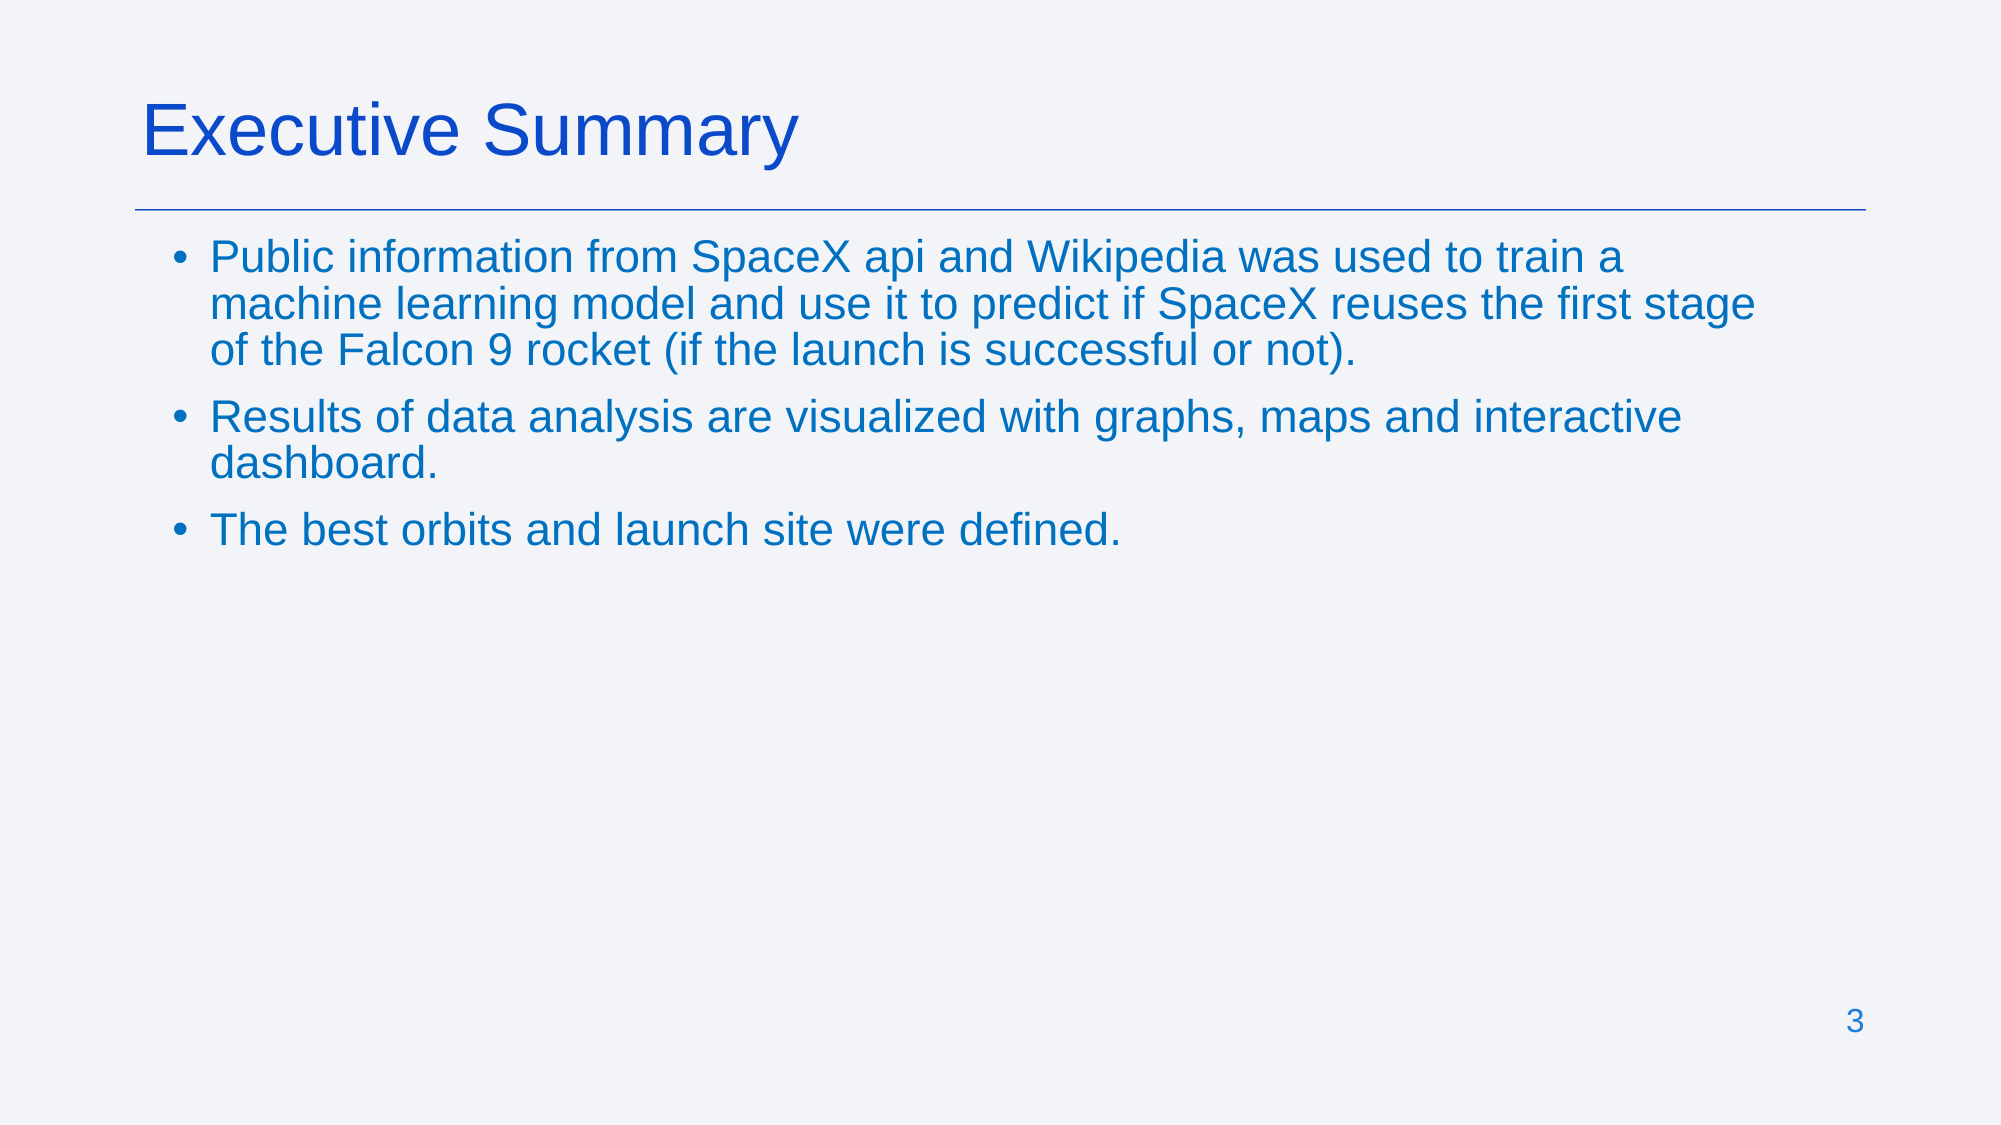

Executive Summary
Public information from SpaceX api and Wikipedia was used to train a machine learning model and use it to predict if SpaceX reuses the first stage of the Falcon 9 rocket (if the launch is successful or not).
Results of data analysis are visualized with graphs, maps and interactive dashboard.
The best orbits and launch site were defined.

3